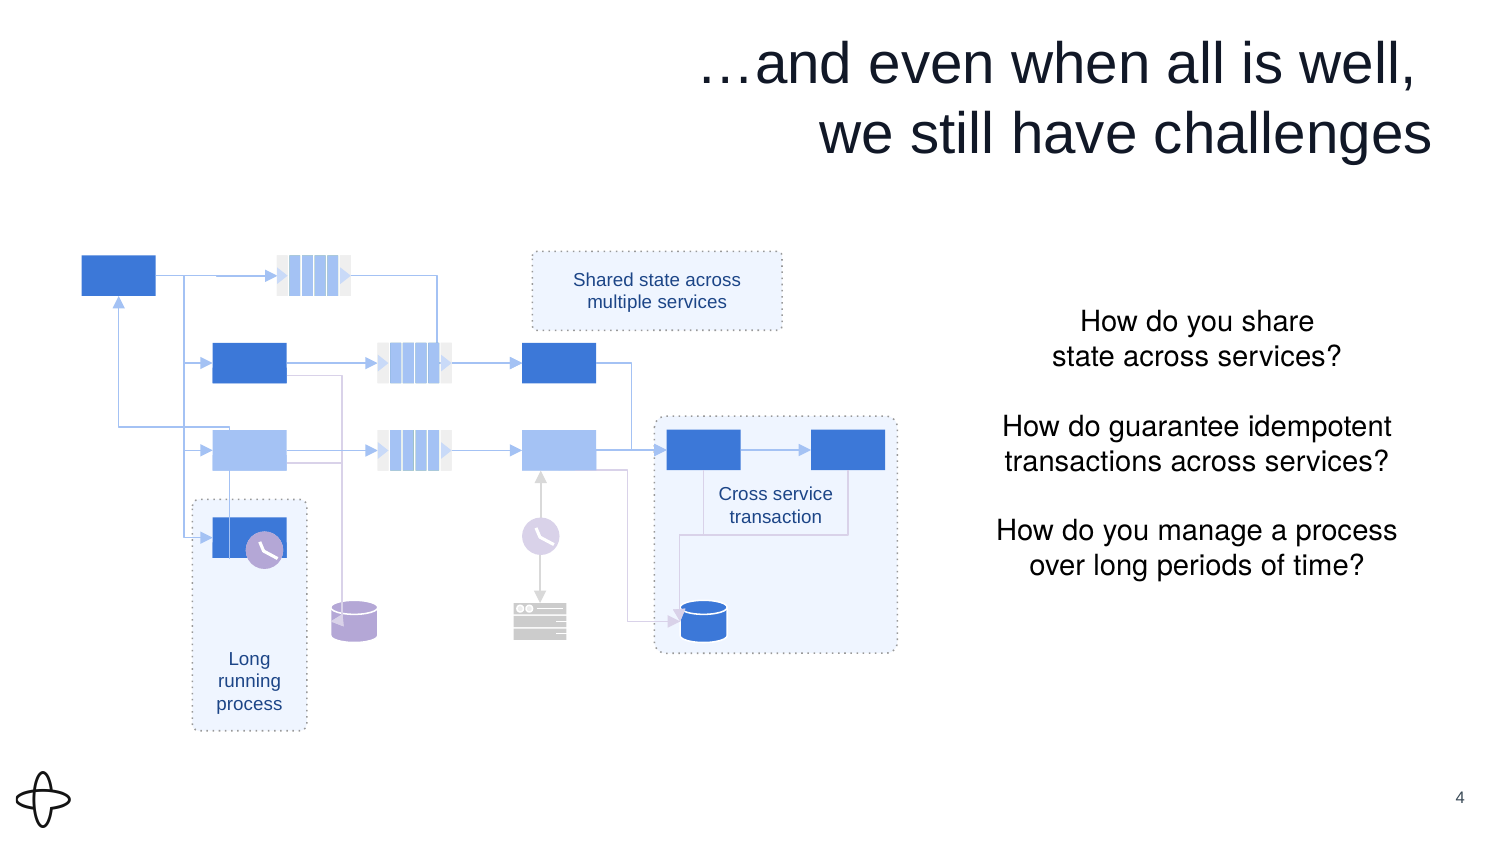

# …and even when all is well, we still have challenges
Shared state across multiple services

How do you share
state across services?

How do guarantee idempotent transactions across services?

How do you manage a process over long periods of time?

Cross service transaction

Long running process

4